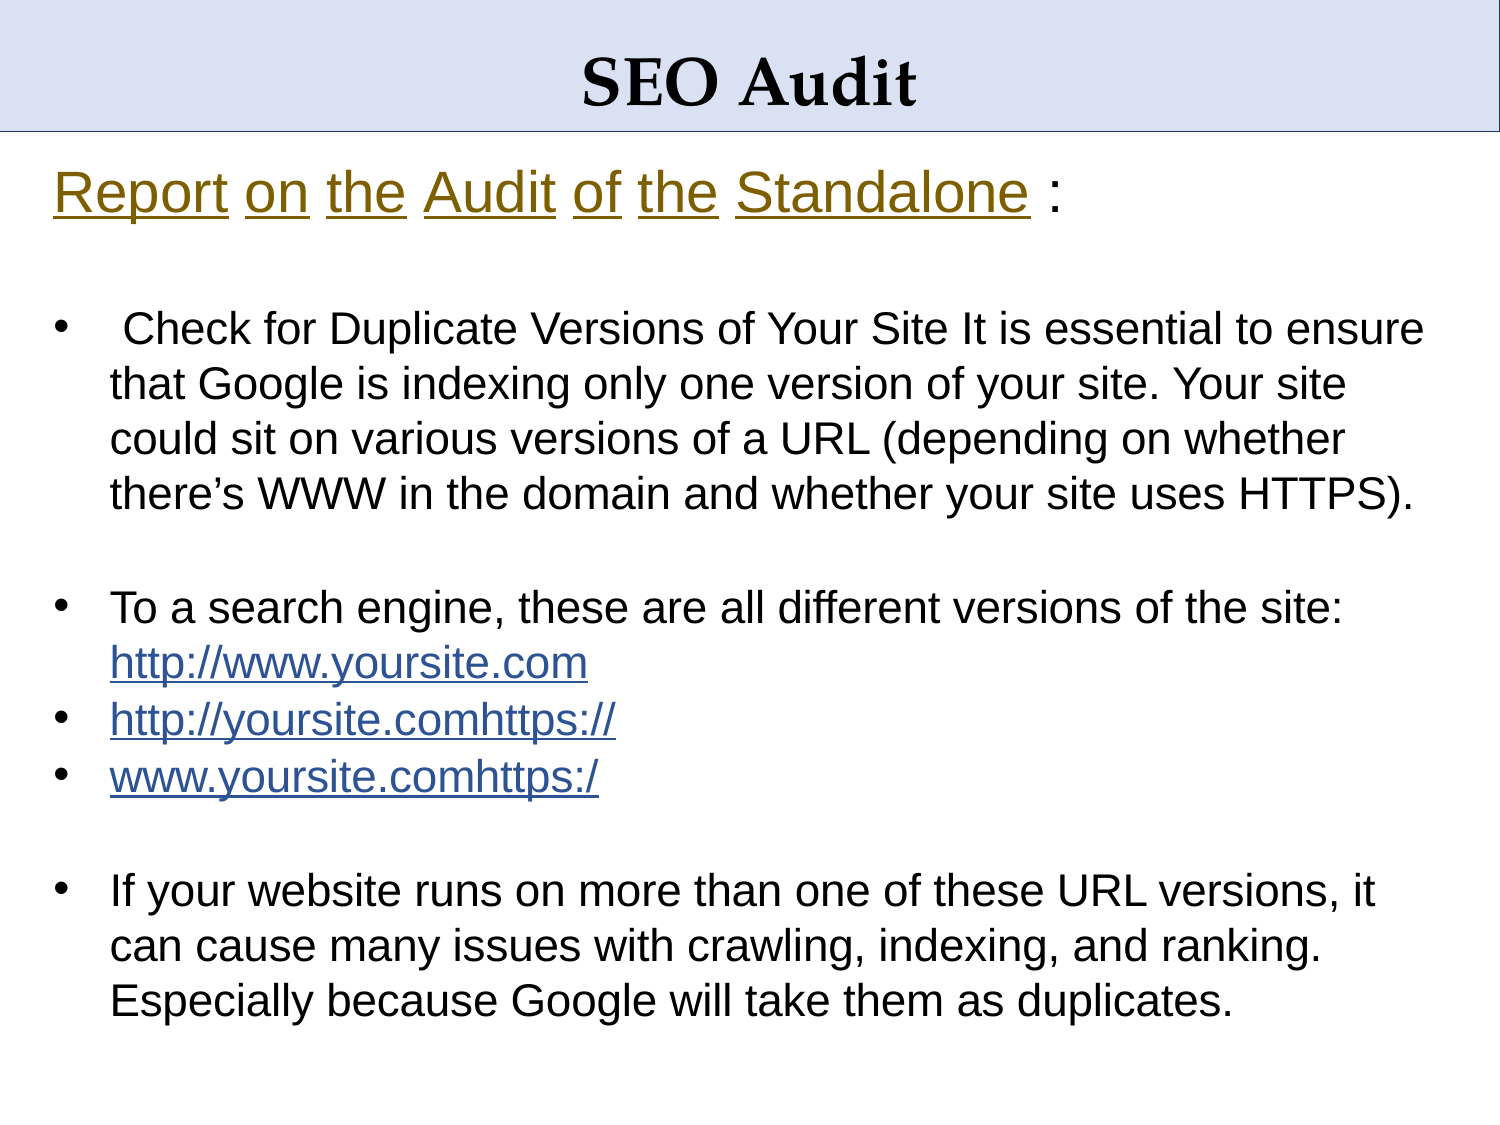

# SEO Audit
Report on the Audit of the Standalone :

 Check for Duplicate Versions of Your Site It is essential to ensure that Google is indexing only one version of your site. Your site could sit on various versions of a URL (depending on whether there’s WWW in the domain and whether your site uses HTTPS).

To a search engine, these are all different versions of the site: http://www.yoursite.com
http://yoursite.comhttps://
www.yoursite.comhttps:/

If your website runs on more than one of these URL versions, it can cause many issues with crawling, indexing, and ranking. Especially because Google will take them as duplicates.